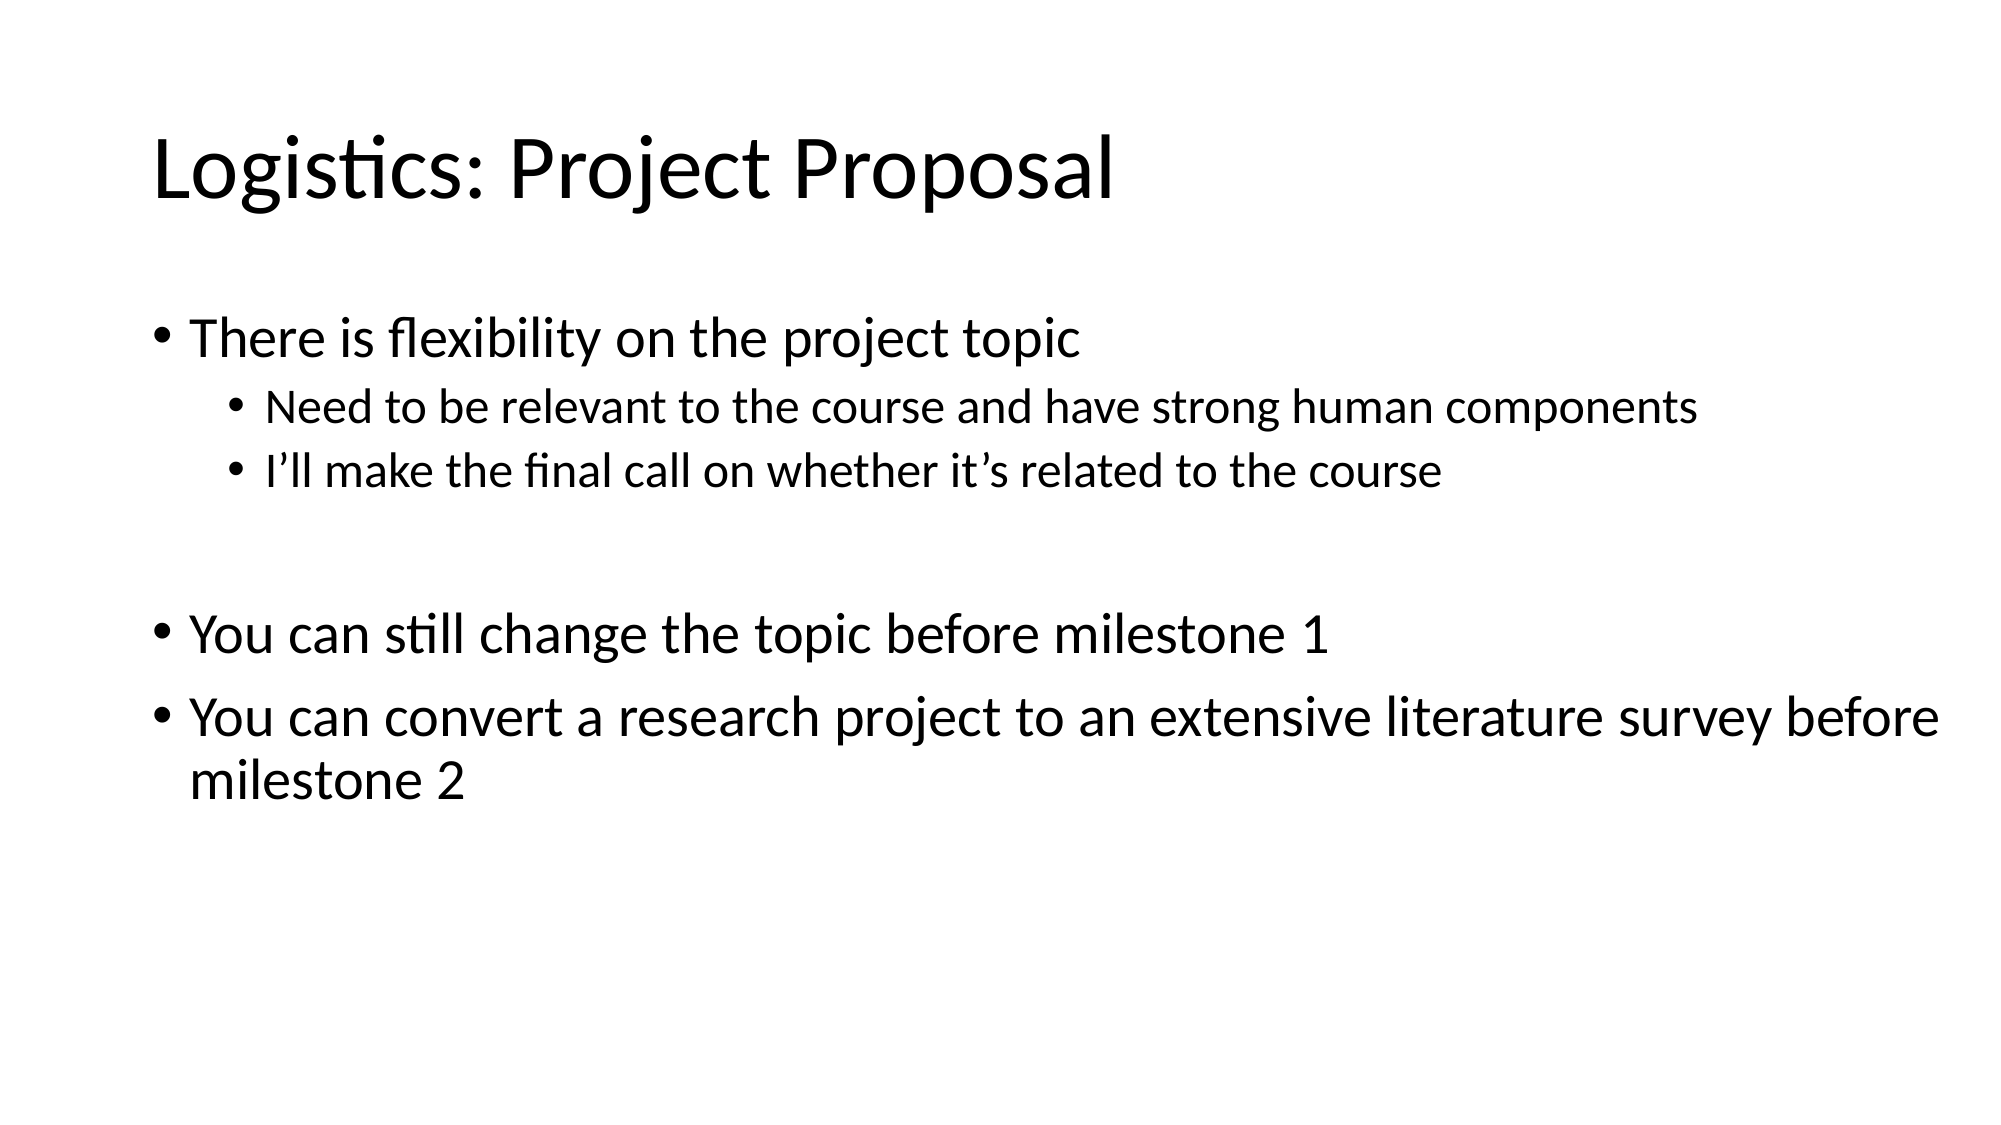

# Logistics: Project Proposal
There is flexibility on the project topic
Need to be relevant to the course and have strong human components
I’ll make the final call on whether it’s related to the course

You can still change the topic before milestone 1
You can convert a research project to an extensive literature survey before milestone 2